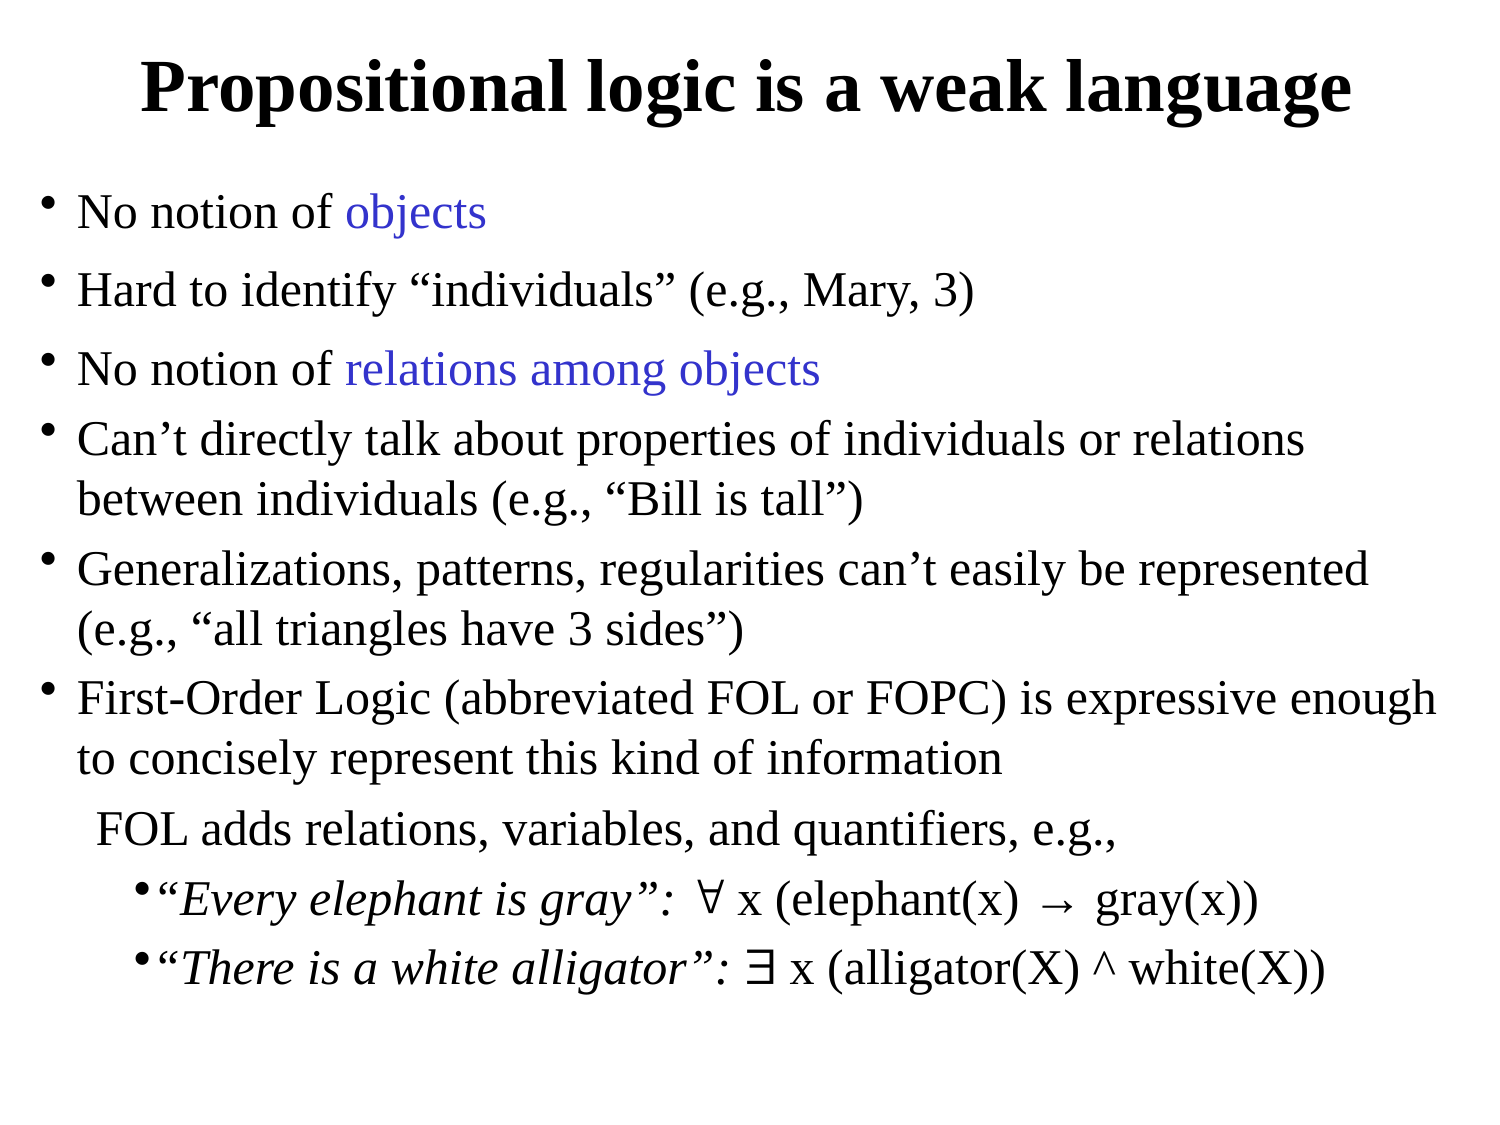

# Propositional logic is a weak language
No notion of objects
Hard to identify “individuals” (e.g., Mary, 3)
No notion of relations among objects
Can’t directly talk about properties of individuals or relations between individuals (e.g., “Bill is tall”)
Generalizations, patterns, regularities can’t easily be represented (e.g., “all triangles have 3 sides”)
First-Order Logic (abbreviated FOL or FOPC) is expressive enough to concisely represent this kind of information
FOL adds relations, variables, and quantifiers, e.g.,
“Every elephant is gray”: ∀ x (elephant(x) → gray(x))
“There is a white alligator”: ∃ x (alligator(X) ^ white(X))